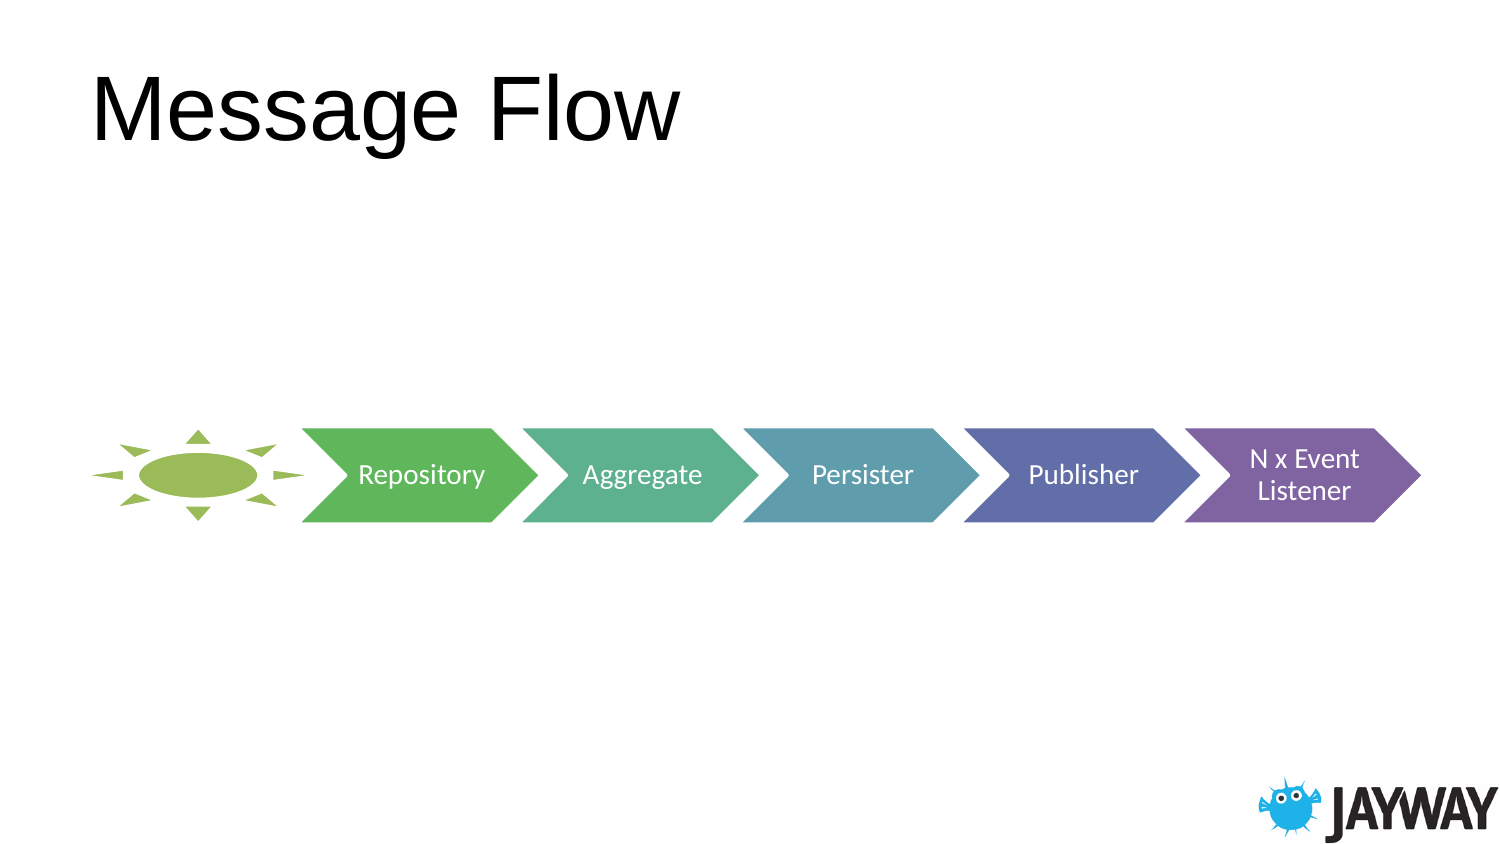

# Message Flow

Repository
Aggregate
Persister
Publisher
N x Event Listener